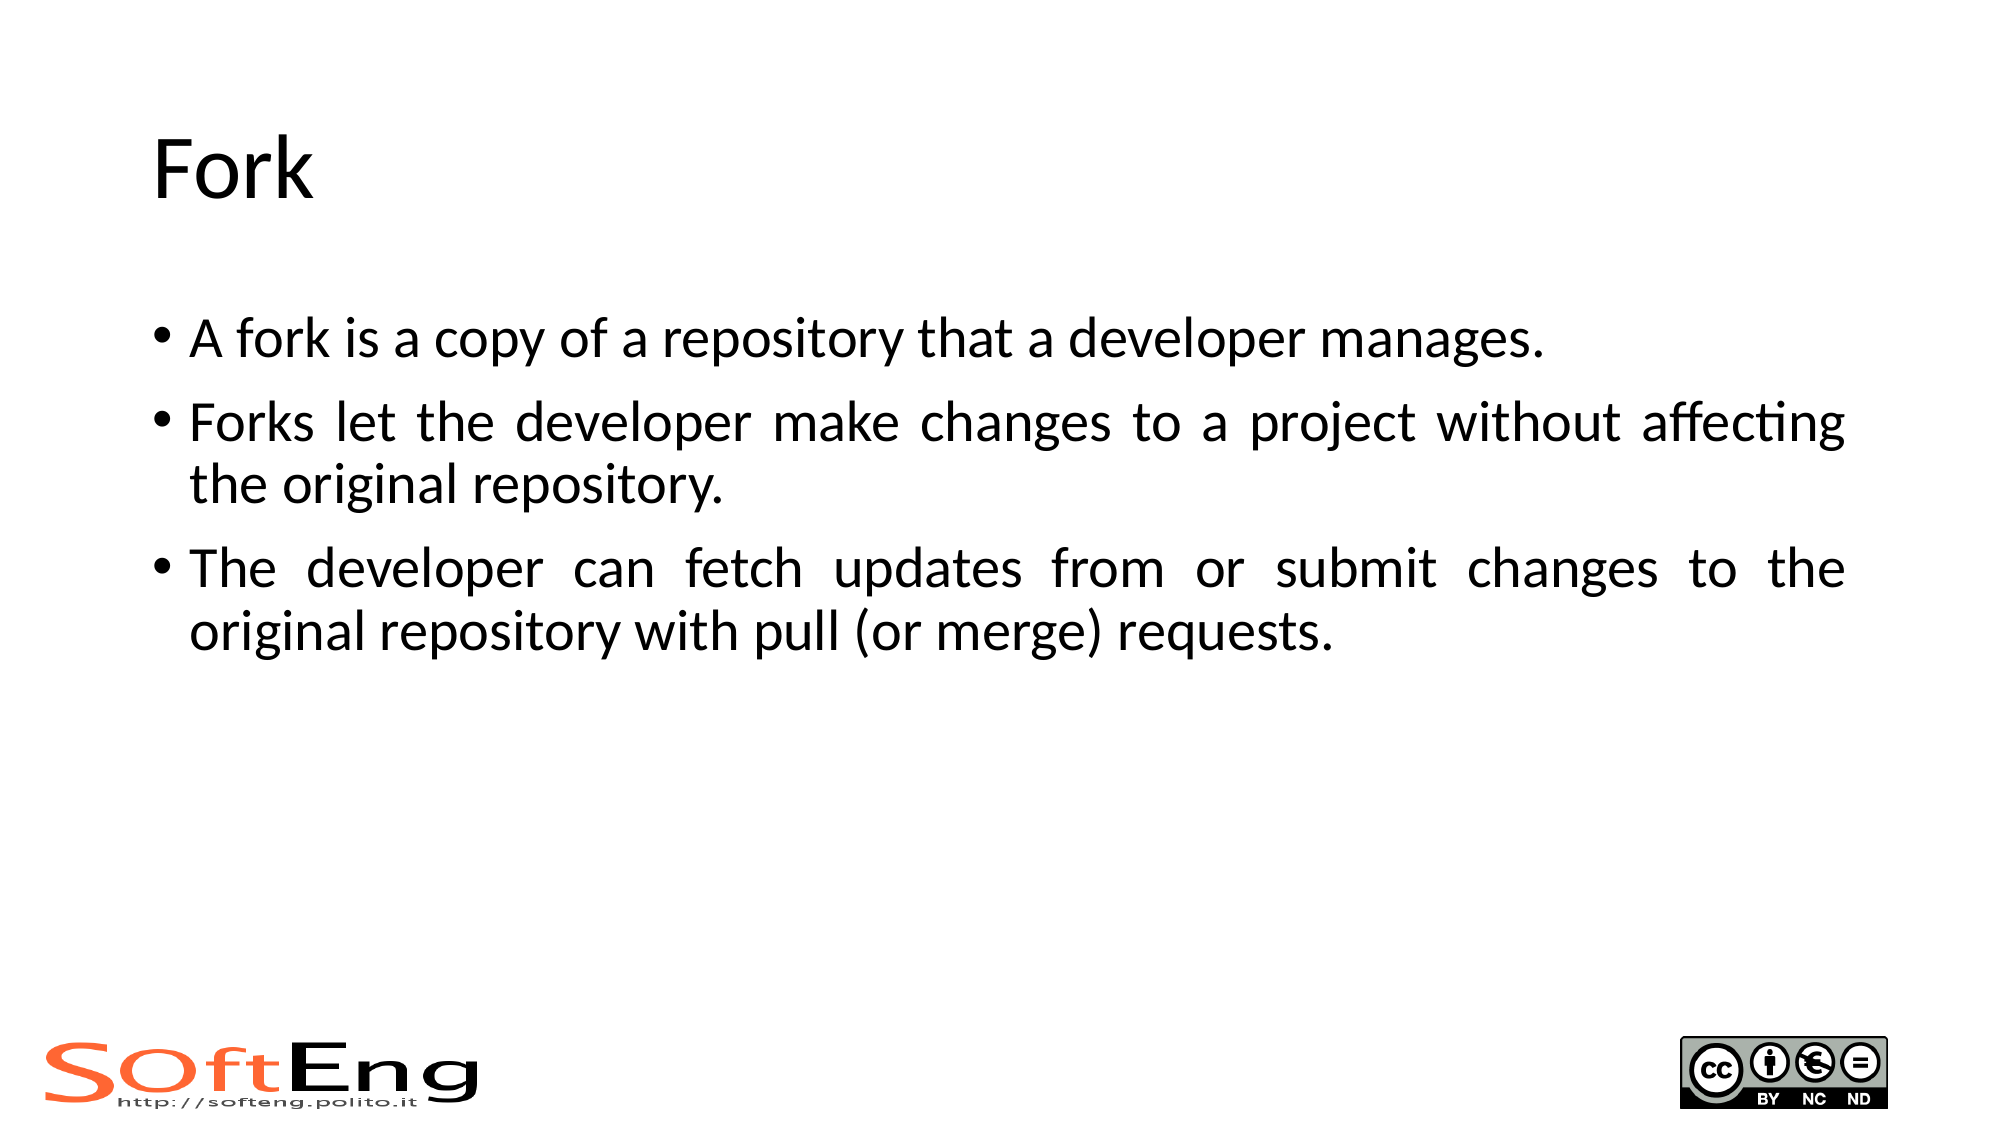

# Fork
A fork is a copy of a repository that a developer manages.
Forks let the developer make changes to a project without affecting the original repository.
The developer can fetch updates from or submit changes to the original repository with pull (or merge) requests.